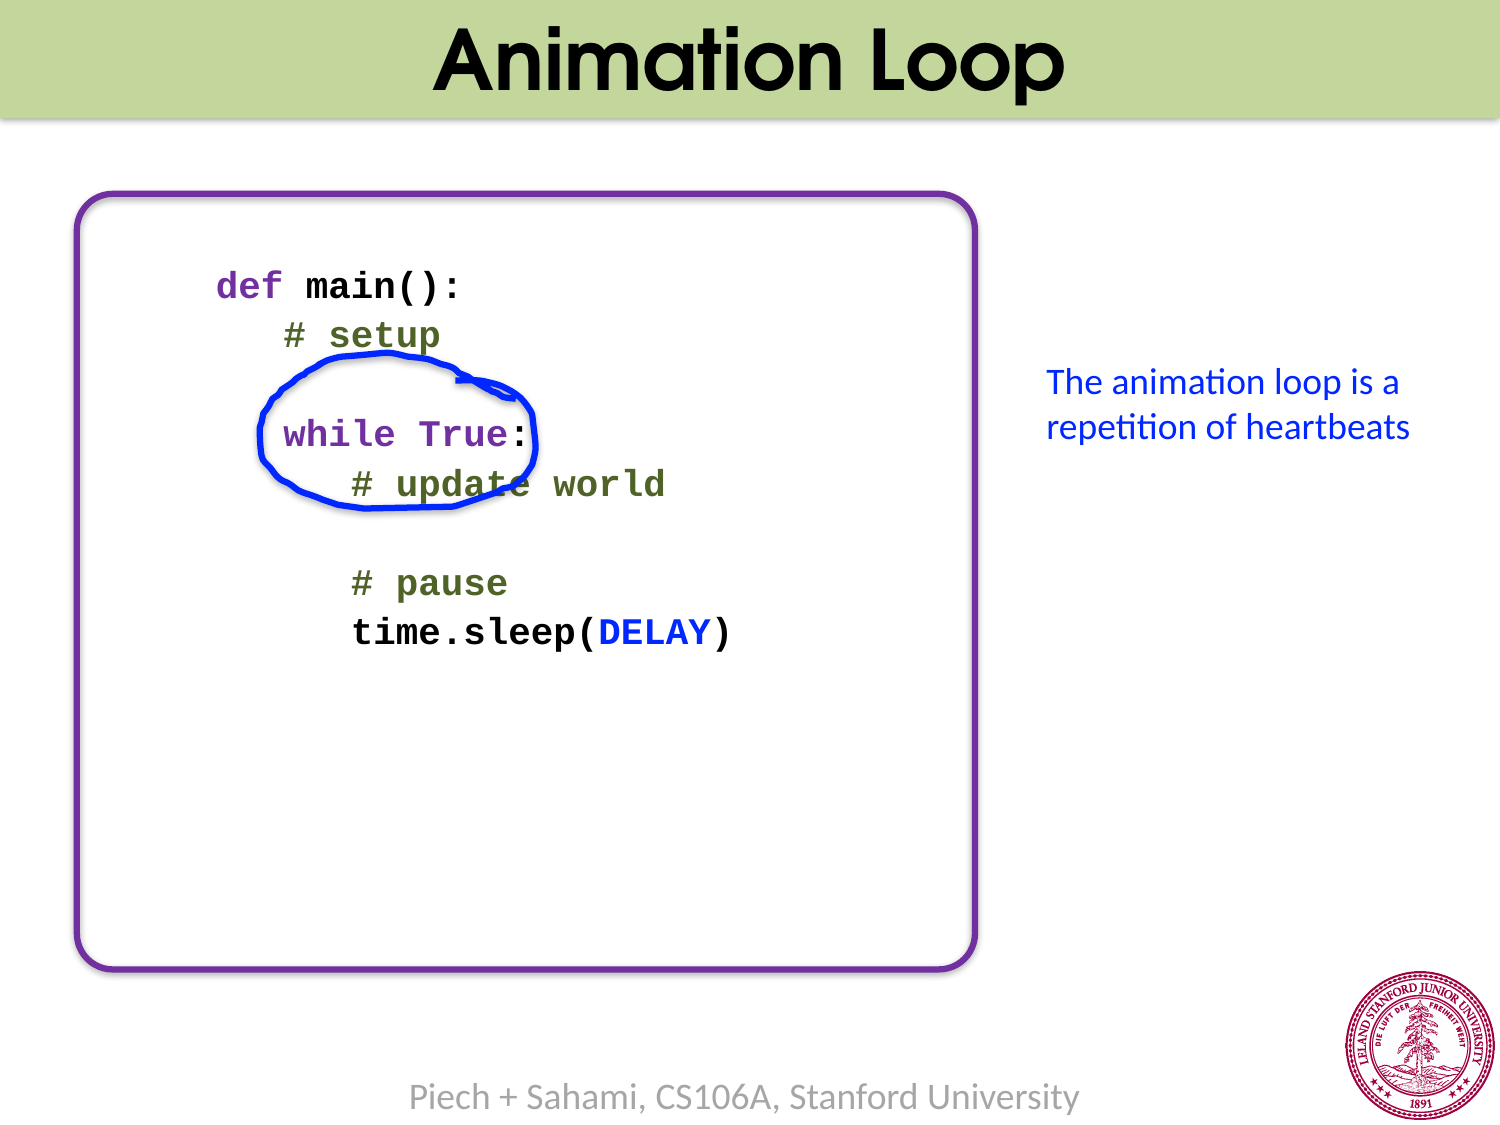

Animation Loop

def main():
   # setup

   while True:
      # update world

      # pause
      time.sleep(DELAY)

The animation loop is a repetition of heartbeats